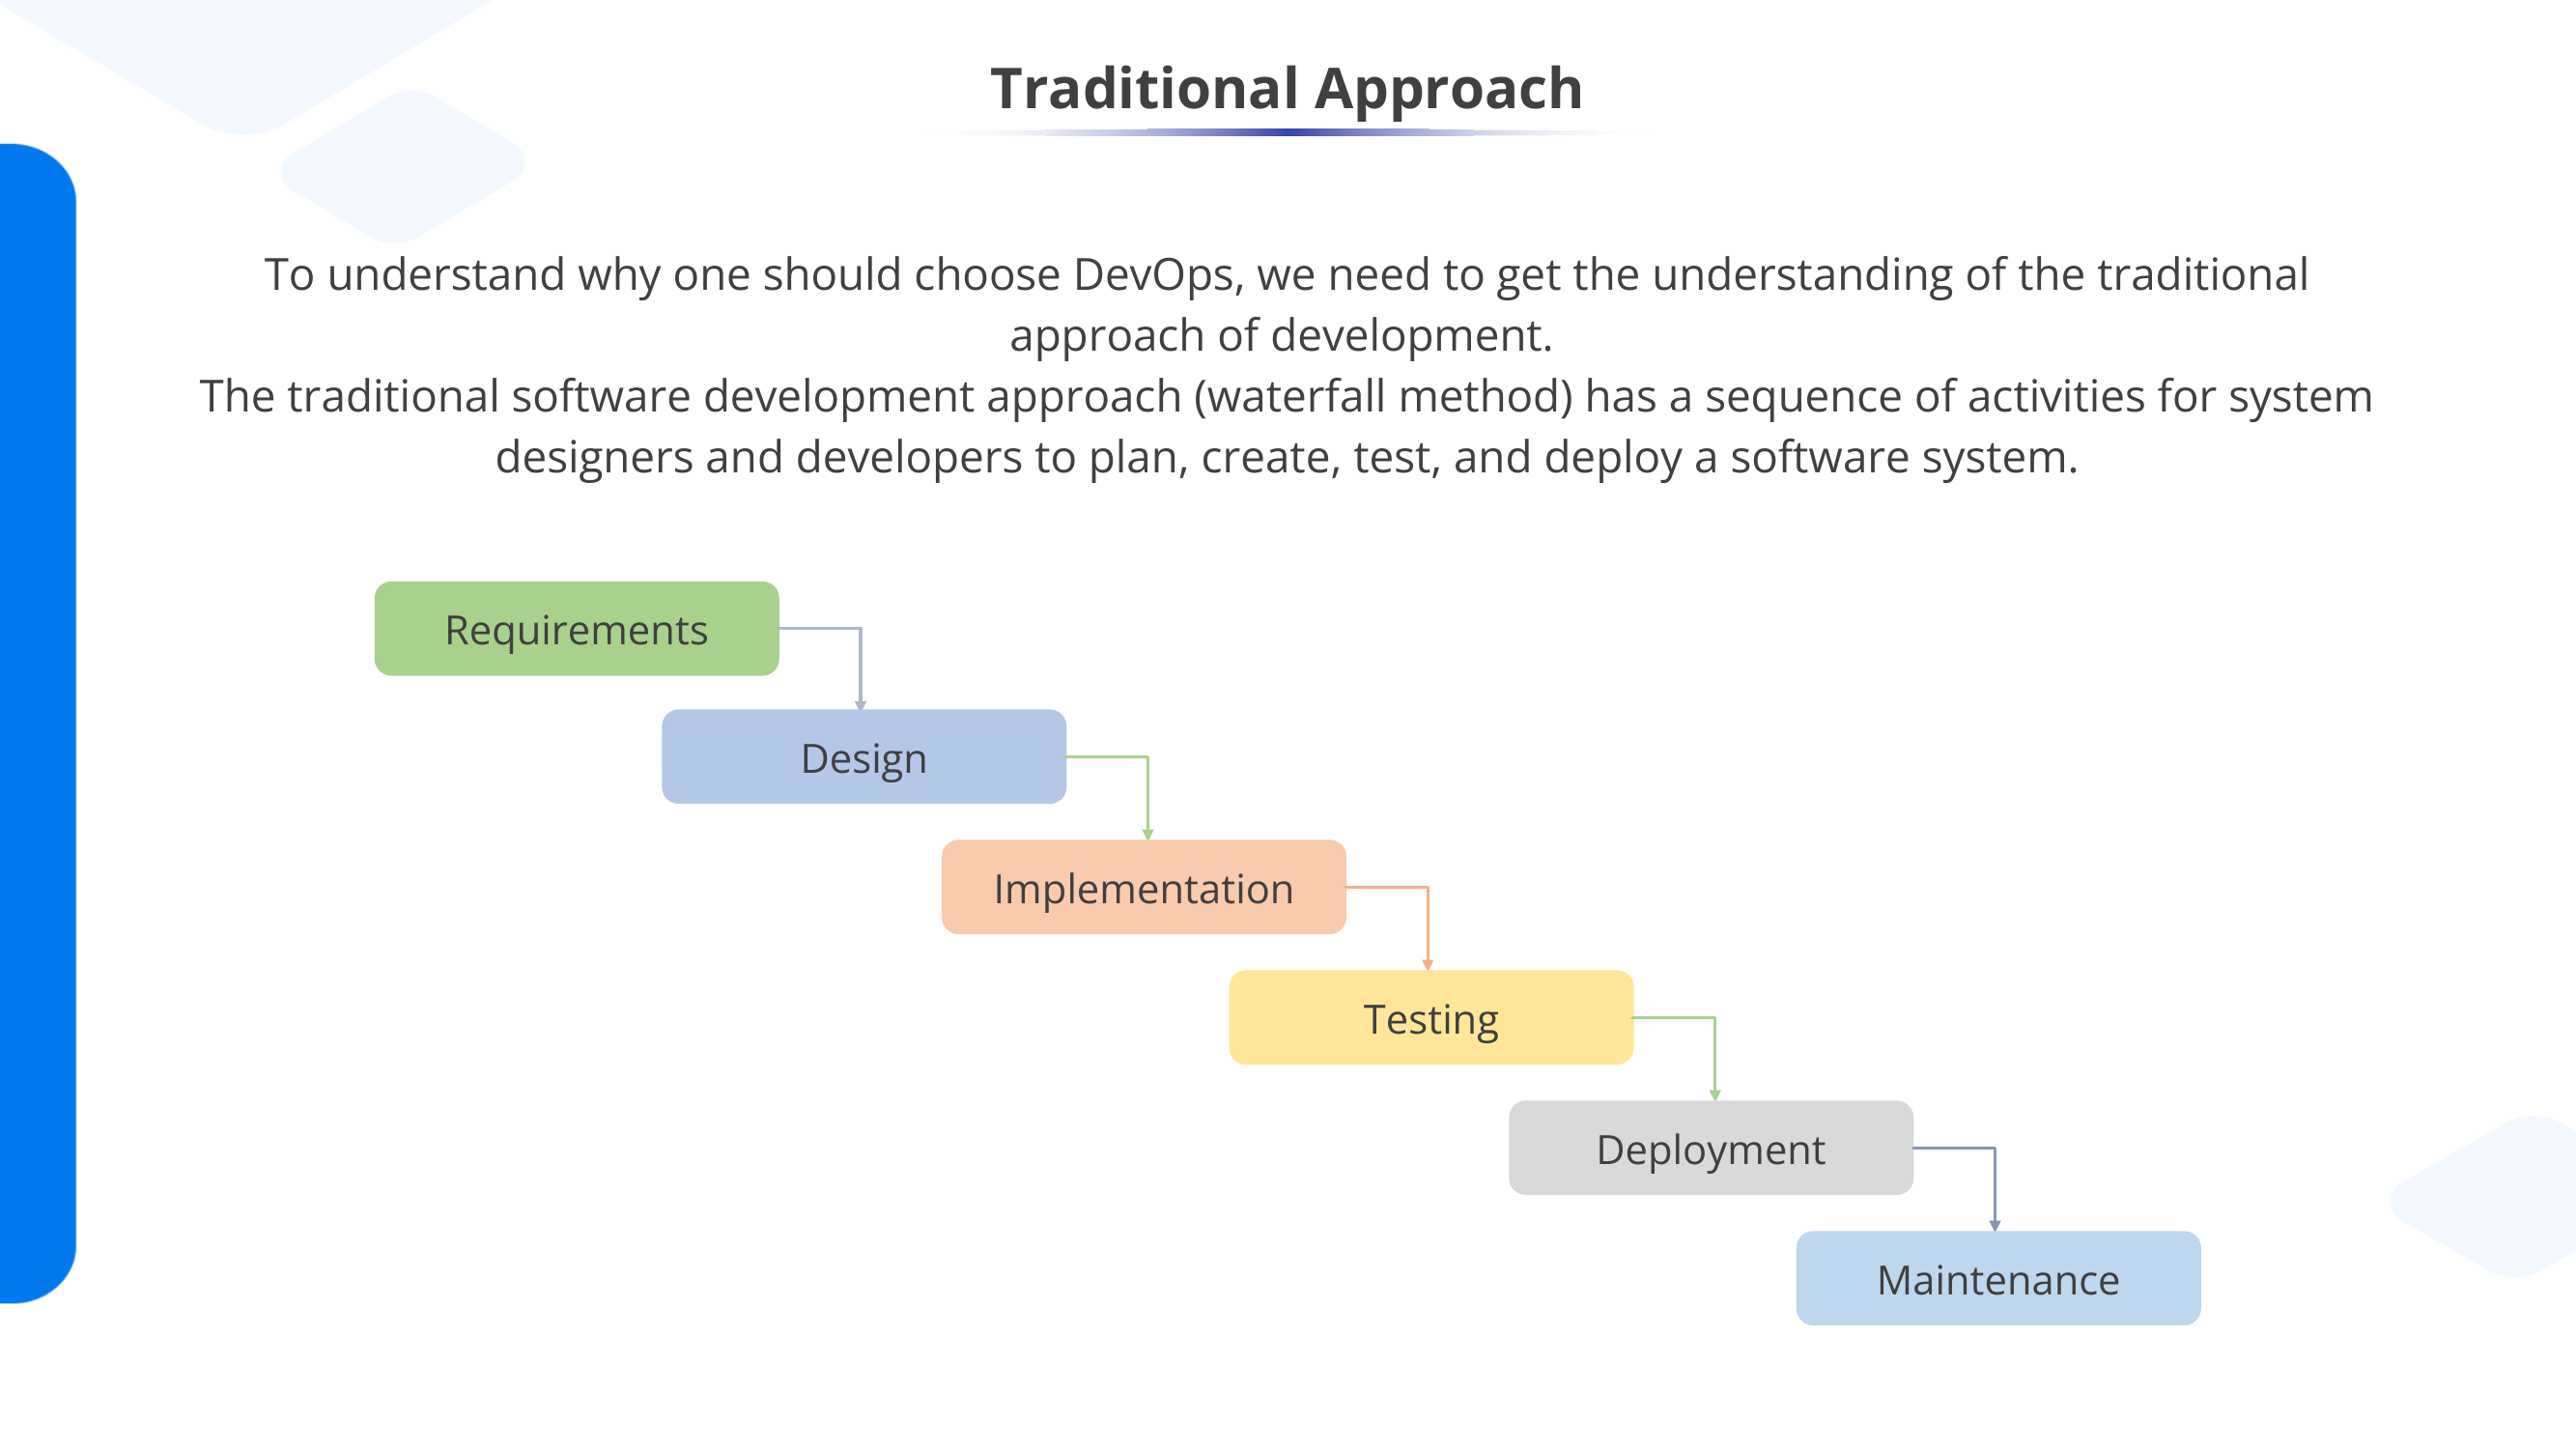

# Traditional Approach

To understand why one should choose DevOps, we need to get the understanding of the traditional approach of development.
The traditional software development approach (waterfall method) has a sequence of activities for system designers and developers to plan, create, test, and deploy a software system.
Requirements
Design
Implementation
Testing
Deployment
Maintenance